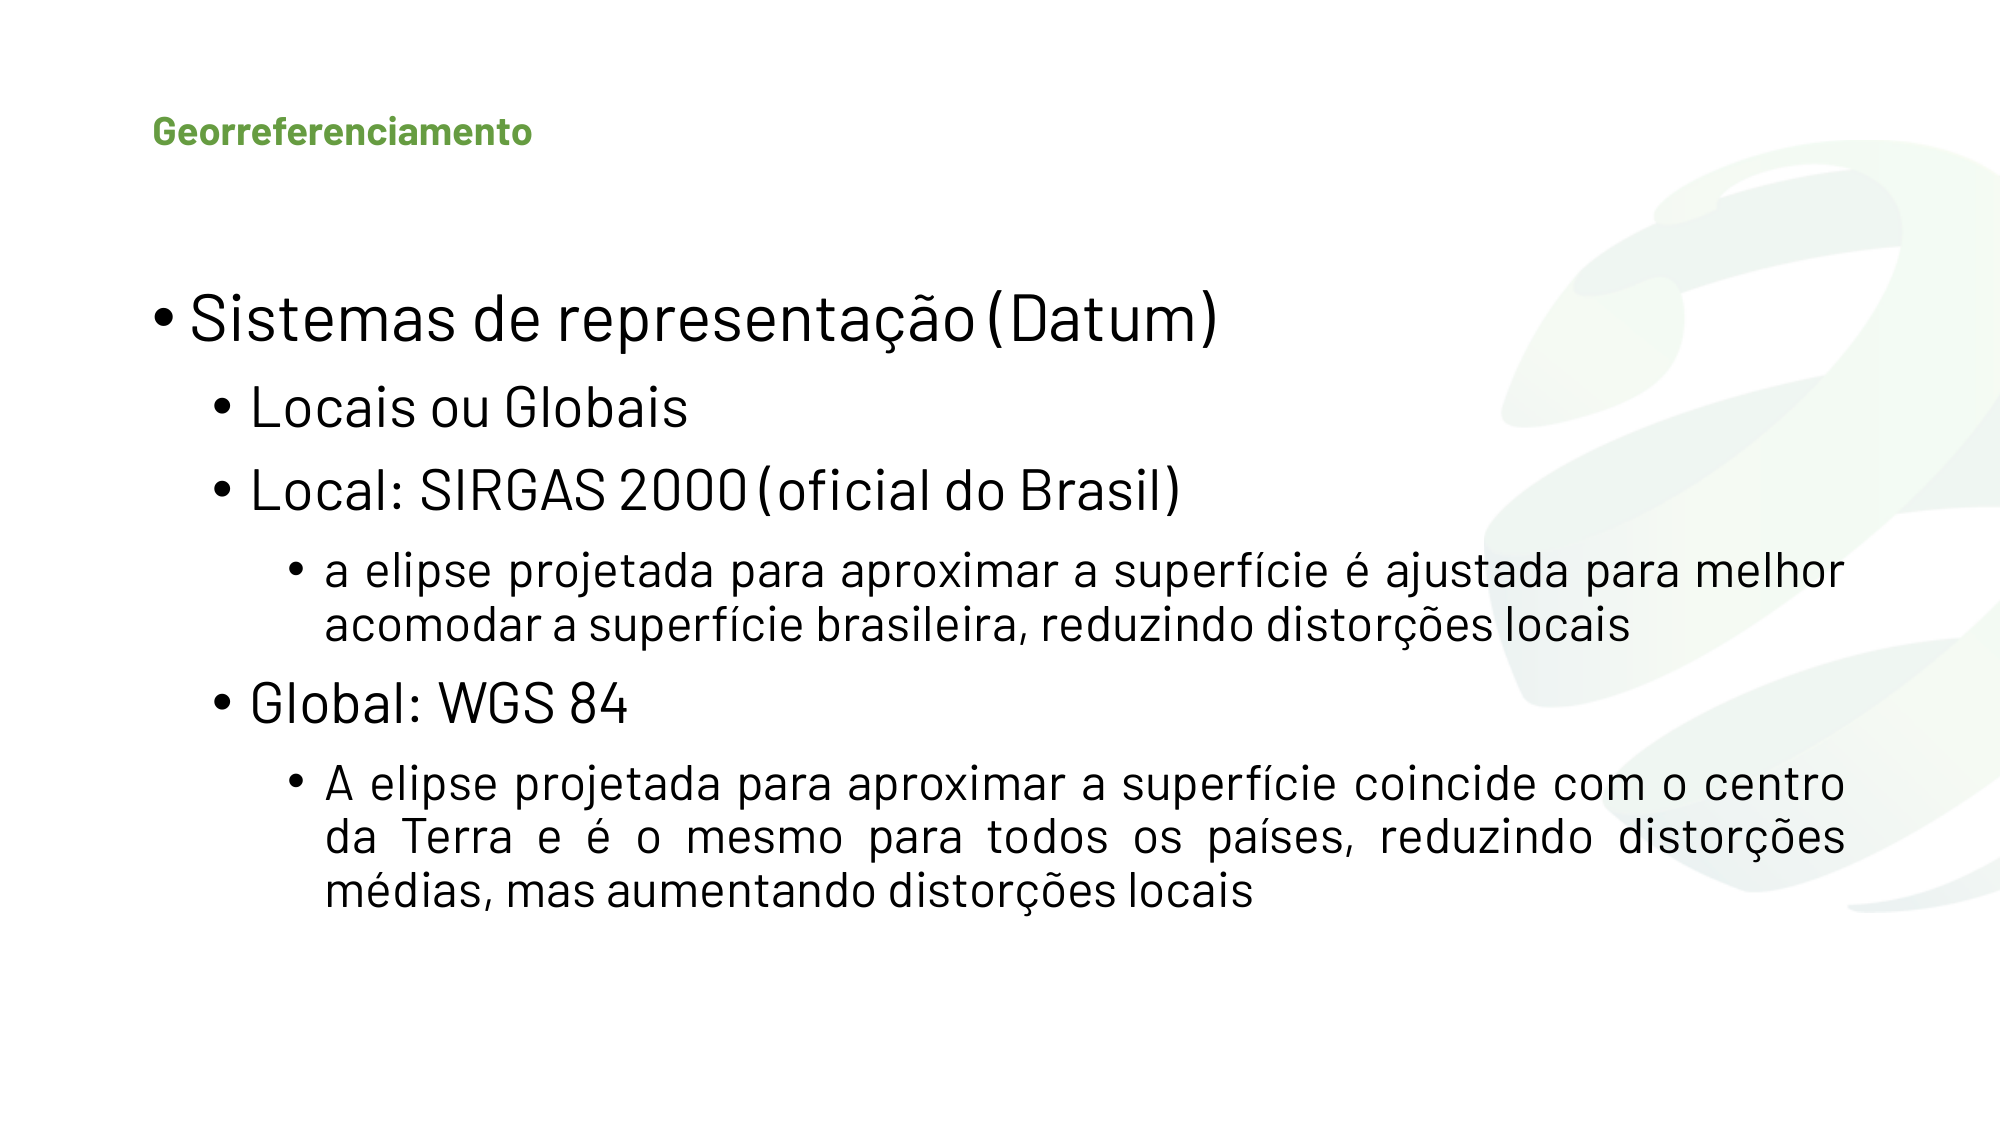

# Georreferenciamento
Sistemas de representação (Datum)
Locais ou Globais
Local: SIRGAS 2000 (oficial do Brasil)
a elipse projetada para aproximar a superfície é ajustada para melhor acomodar a superfície brasileira, reduzindo distorções locais
Global: WGS 84
A elipse projetada para aproximar a superfície coincide com o centro da Terra e é o mesmo para todos os países, reduzindo distorções médias, mas aumentando distorções locais